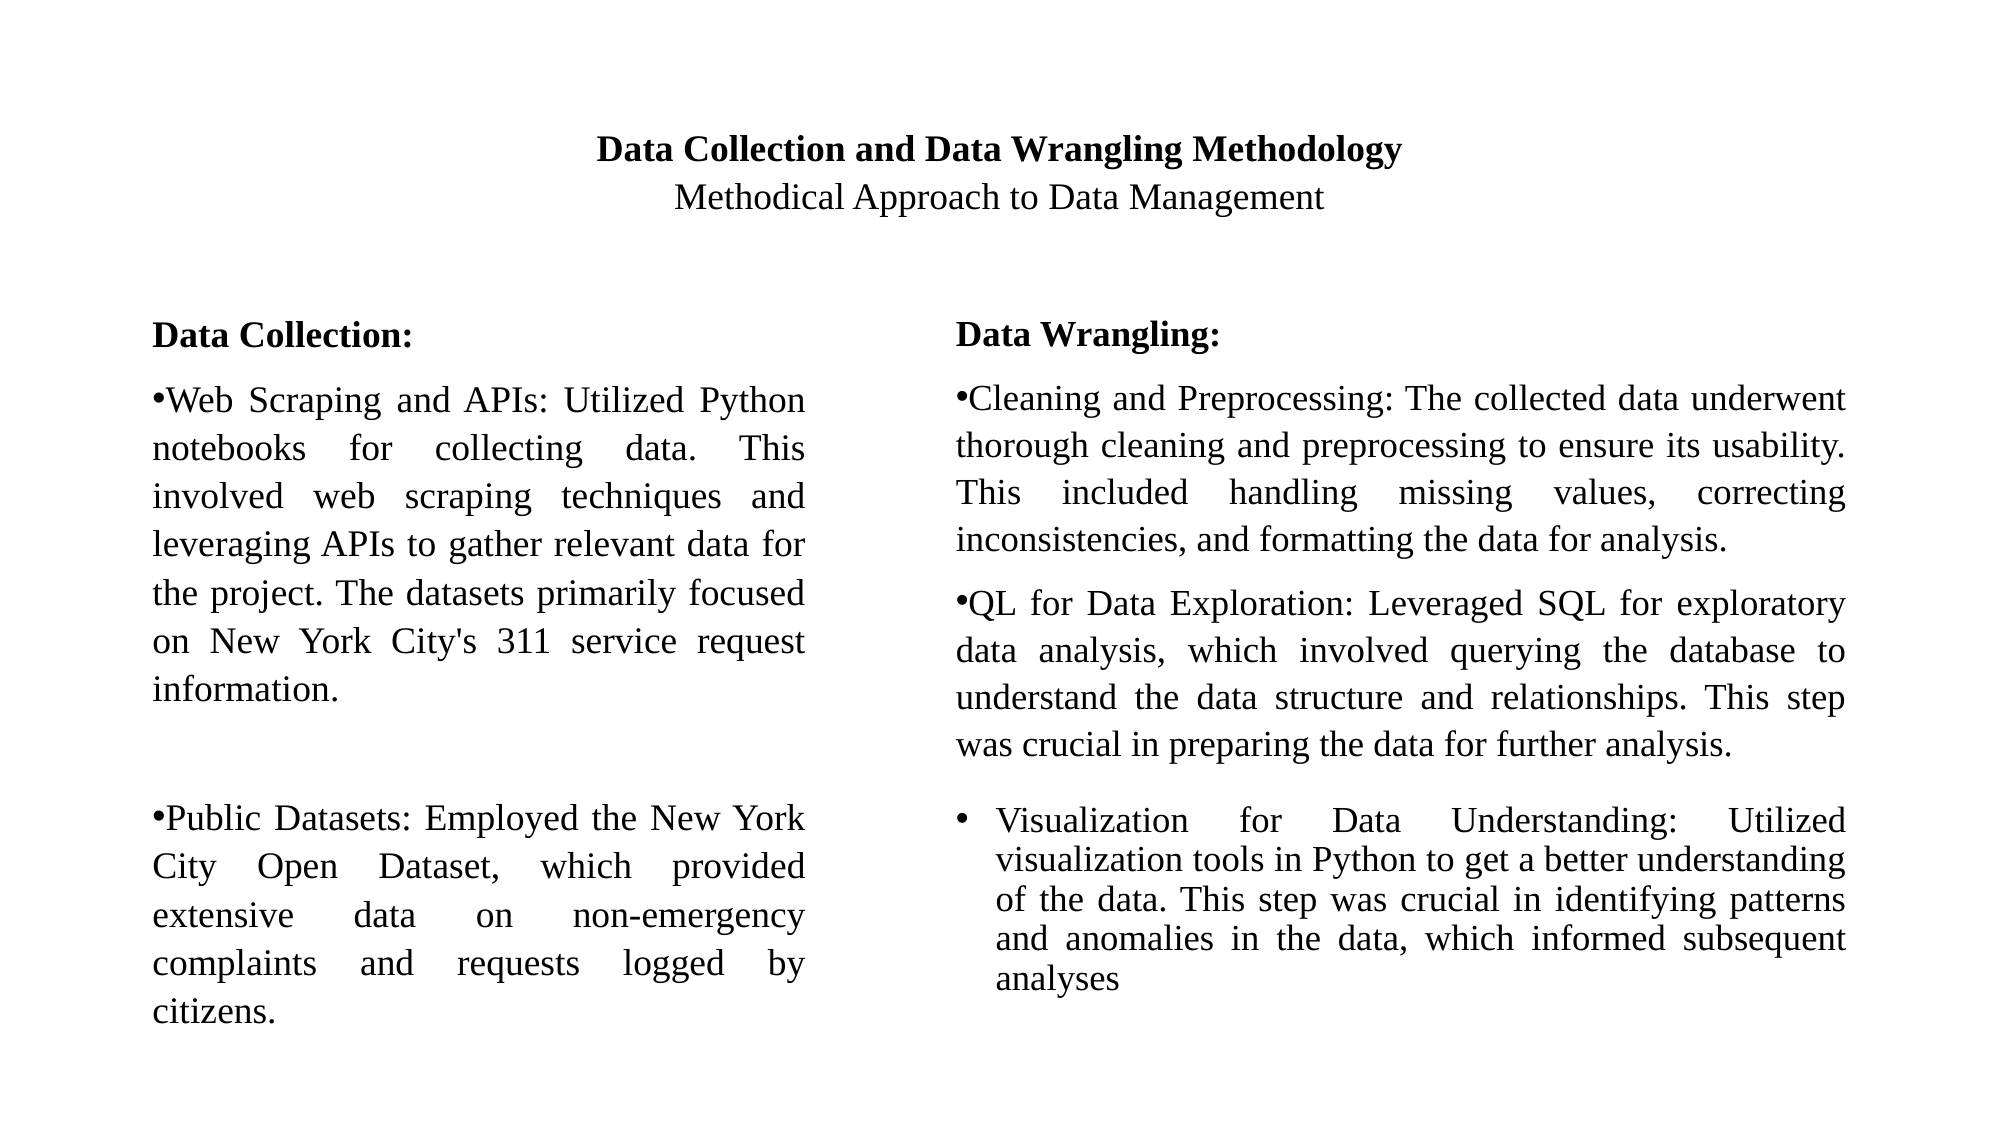

# Data Collection and Data Wrangling Methodology Methodical Approach to Data Management
Data Collection:
Web Scraping and APIs: Utilized Python notebooks for collecting data. This involved web scraping techniques and leveraging APIs to gather relevant data for the project. The datasets primarily focused on New York City's 311 service request information.

Public Datasets: Employed the New York City Open Dataset, which provided extensive data on non-emergency complaints and requests logged by citizens.

Data Wrangling:
Cleaning and Preprocessing: The collected data underwent thorough cleaning and preprocessing to ensure its usability. This included handling missing values, correcting inconsistencies, and formatting the data for analysis.
QL for Data Exploration: Leveraged SQL for exploratory data analysis, which involved querying the database to understand the data structure and relationships. This step was crucial in preparing the data for further analysis.
Visualization for Data Understanding: Utilized visualization tools in Python to get a better understanding of the data. This step was crucial in identifying patterns and anomalies in the data, which informed subsequent analyses